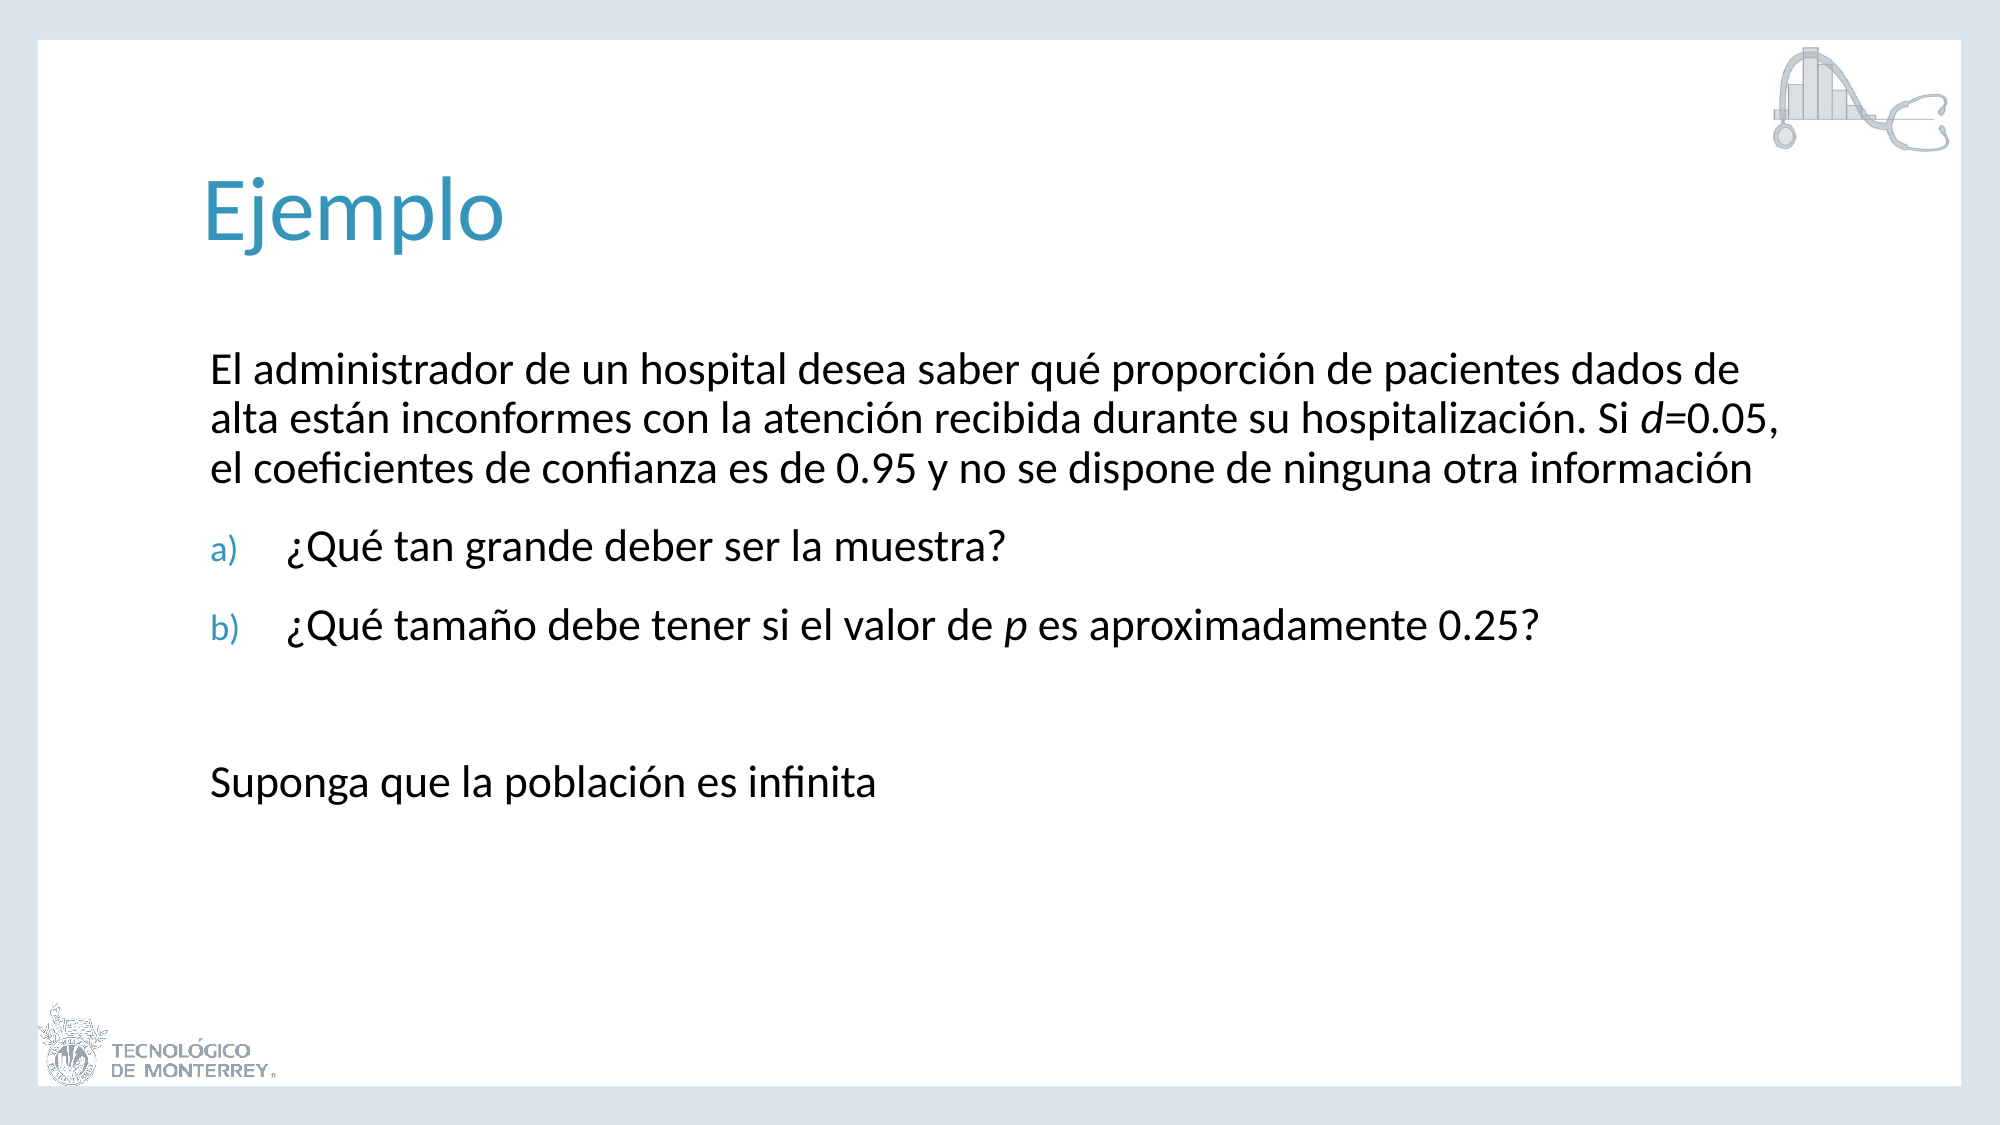

# Ejemplo
El administrador de un hospital desea saber qué proporción de pacientes dados de alta están inconformes con la atención recibida durante su hospitalización. Si d=0.05, el coeficientes de confianza es de 0.95 y no se dispone de ninguna otra información
¿Qué tan grande deber ser la muestra?
¿Qué tamaño debe tener si el valor de p es aproximadamente 0.25?

Suponga que la población es infinita